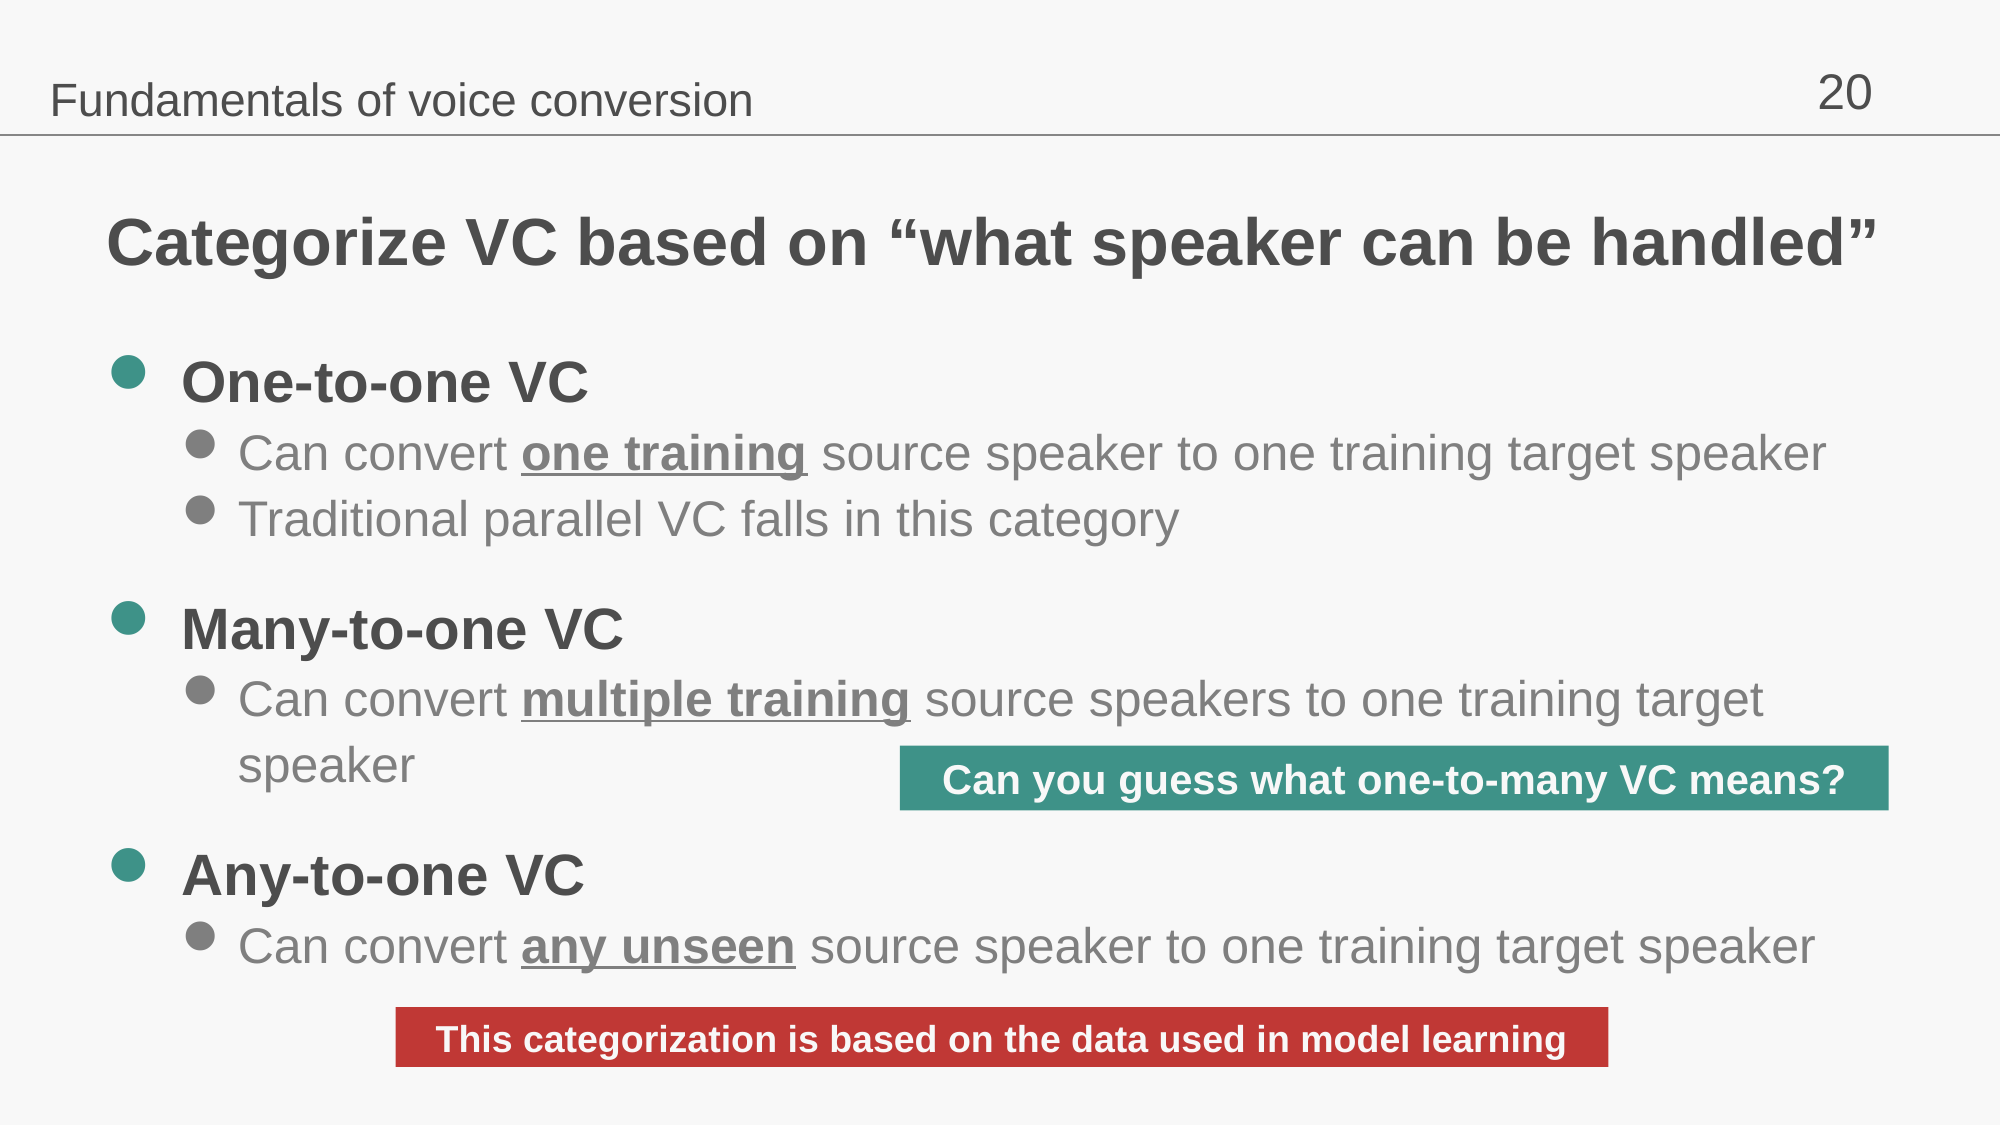

Fundamentals of voice conversion
# Categorize VC based on “what speaker can be handled”
One-to-one VC
Can convert one training source speaker to one training target speaker
Traditional parallel VC falls in this category
Many-to-one VC
Can convert multiple training source speakers to one training target speaker
Any-to-one VC
Can convert any unseen source speaker to one training target speaker
Can you guess what one-to-many VC means?
This categorization is based on the data used in model learning